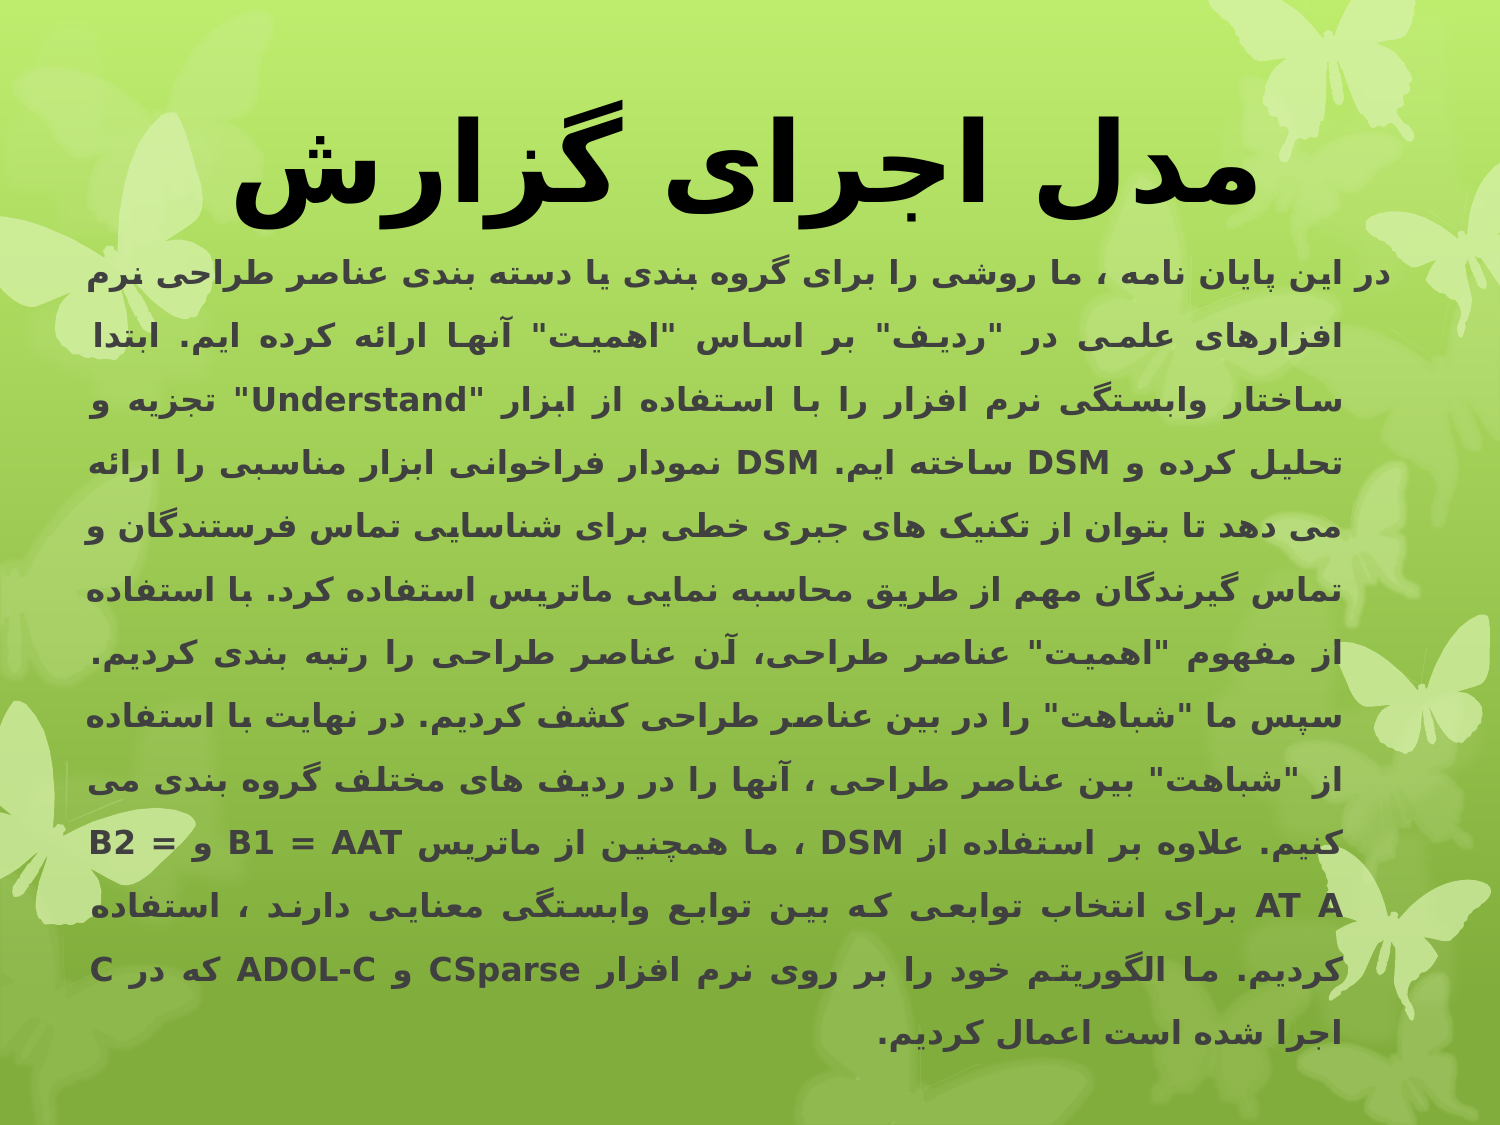

# مدل اجرای گزارش
در این پایان نامه ، ما روشی را برای گروه بندی یا دسته بندی عناصر طراحی نرم افزارهای علمی در "ردیف" بر اساس "اهمیت" آنها ارائه کرده ایم. ابتدا ساختار وابستگی نرم افزار را با استفاده از ابزار "Understand" تجزیه و تحلیل کرده و DSM ساخته ایم. DSM نمودار فراخوانی ابزار مناسبی را ارائه می دهد تا بتوان از تکنیک های جبری خطی برای شناسایی تماس فرستندگان و تماس گیرندگان مهم از طریق محاسبه نمایی ماتریس استفاده کرد. با استفاده از مفهوم "اهمیت" عناصر طراحی، آن عناصر طراحی را رتبه بندی کردیم. سپس ما "شباهت" را در بین عناصر طراحی کشف کردیم. در نهایت با استفاده از "شباهت" بین عناصر طراحی ، آنها را در ردیف های مختلف گروه بندی می کنیم. علاوه بر استفاده از DSM ، ما همچنین از ماتریس B1 = AAT و B2 = AT A برای انتخاب توابعی که بین توابع وابستگی معنایی دارند ، استفاده کردیم. ما الگوریتم خود را بر روی نرم افزار CSparse و ADOL-C که در C اجرا شده است اعمال کردیم.